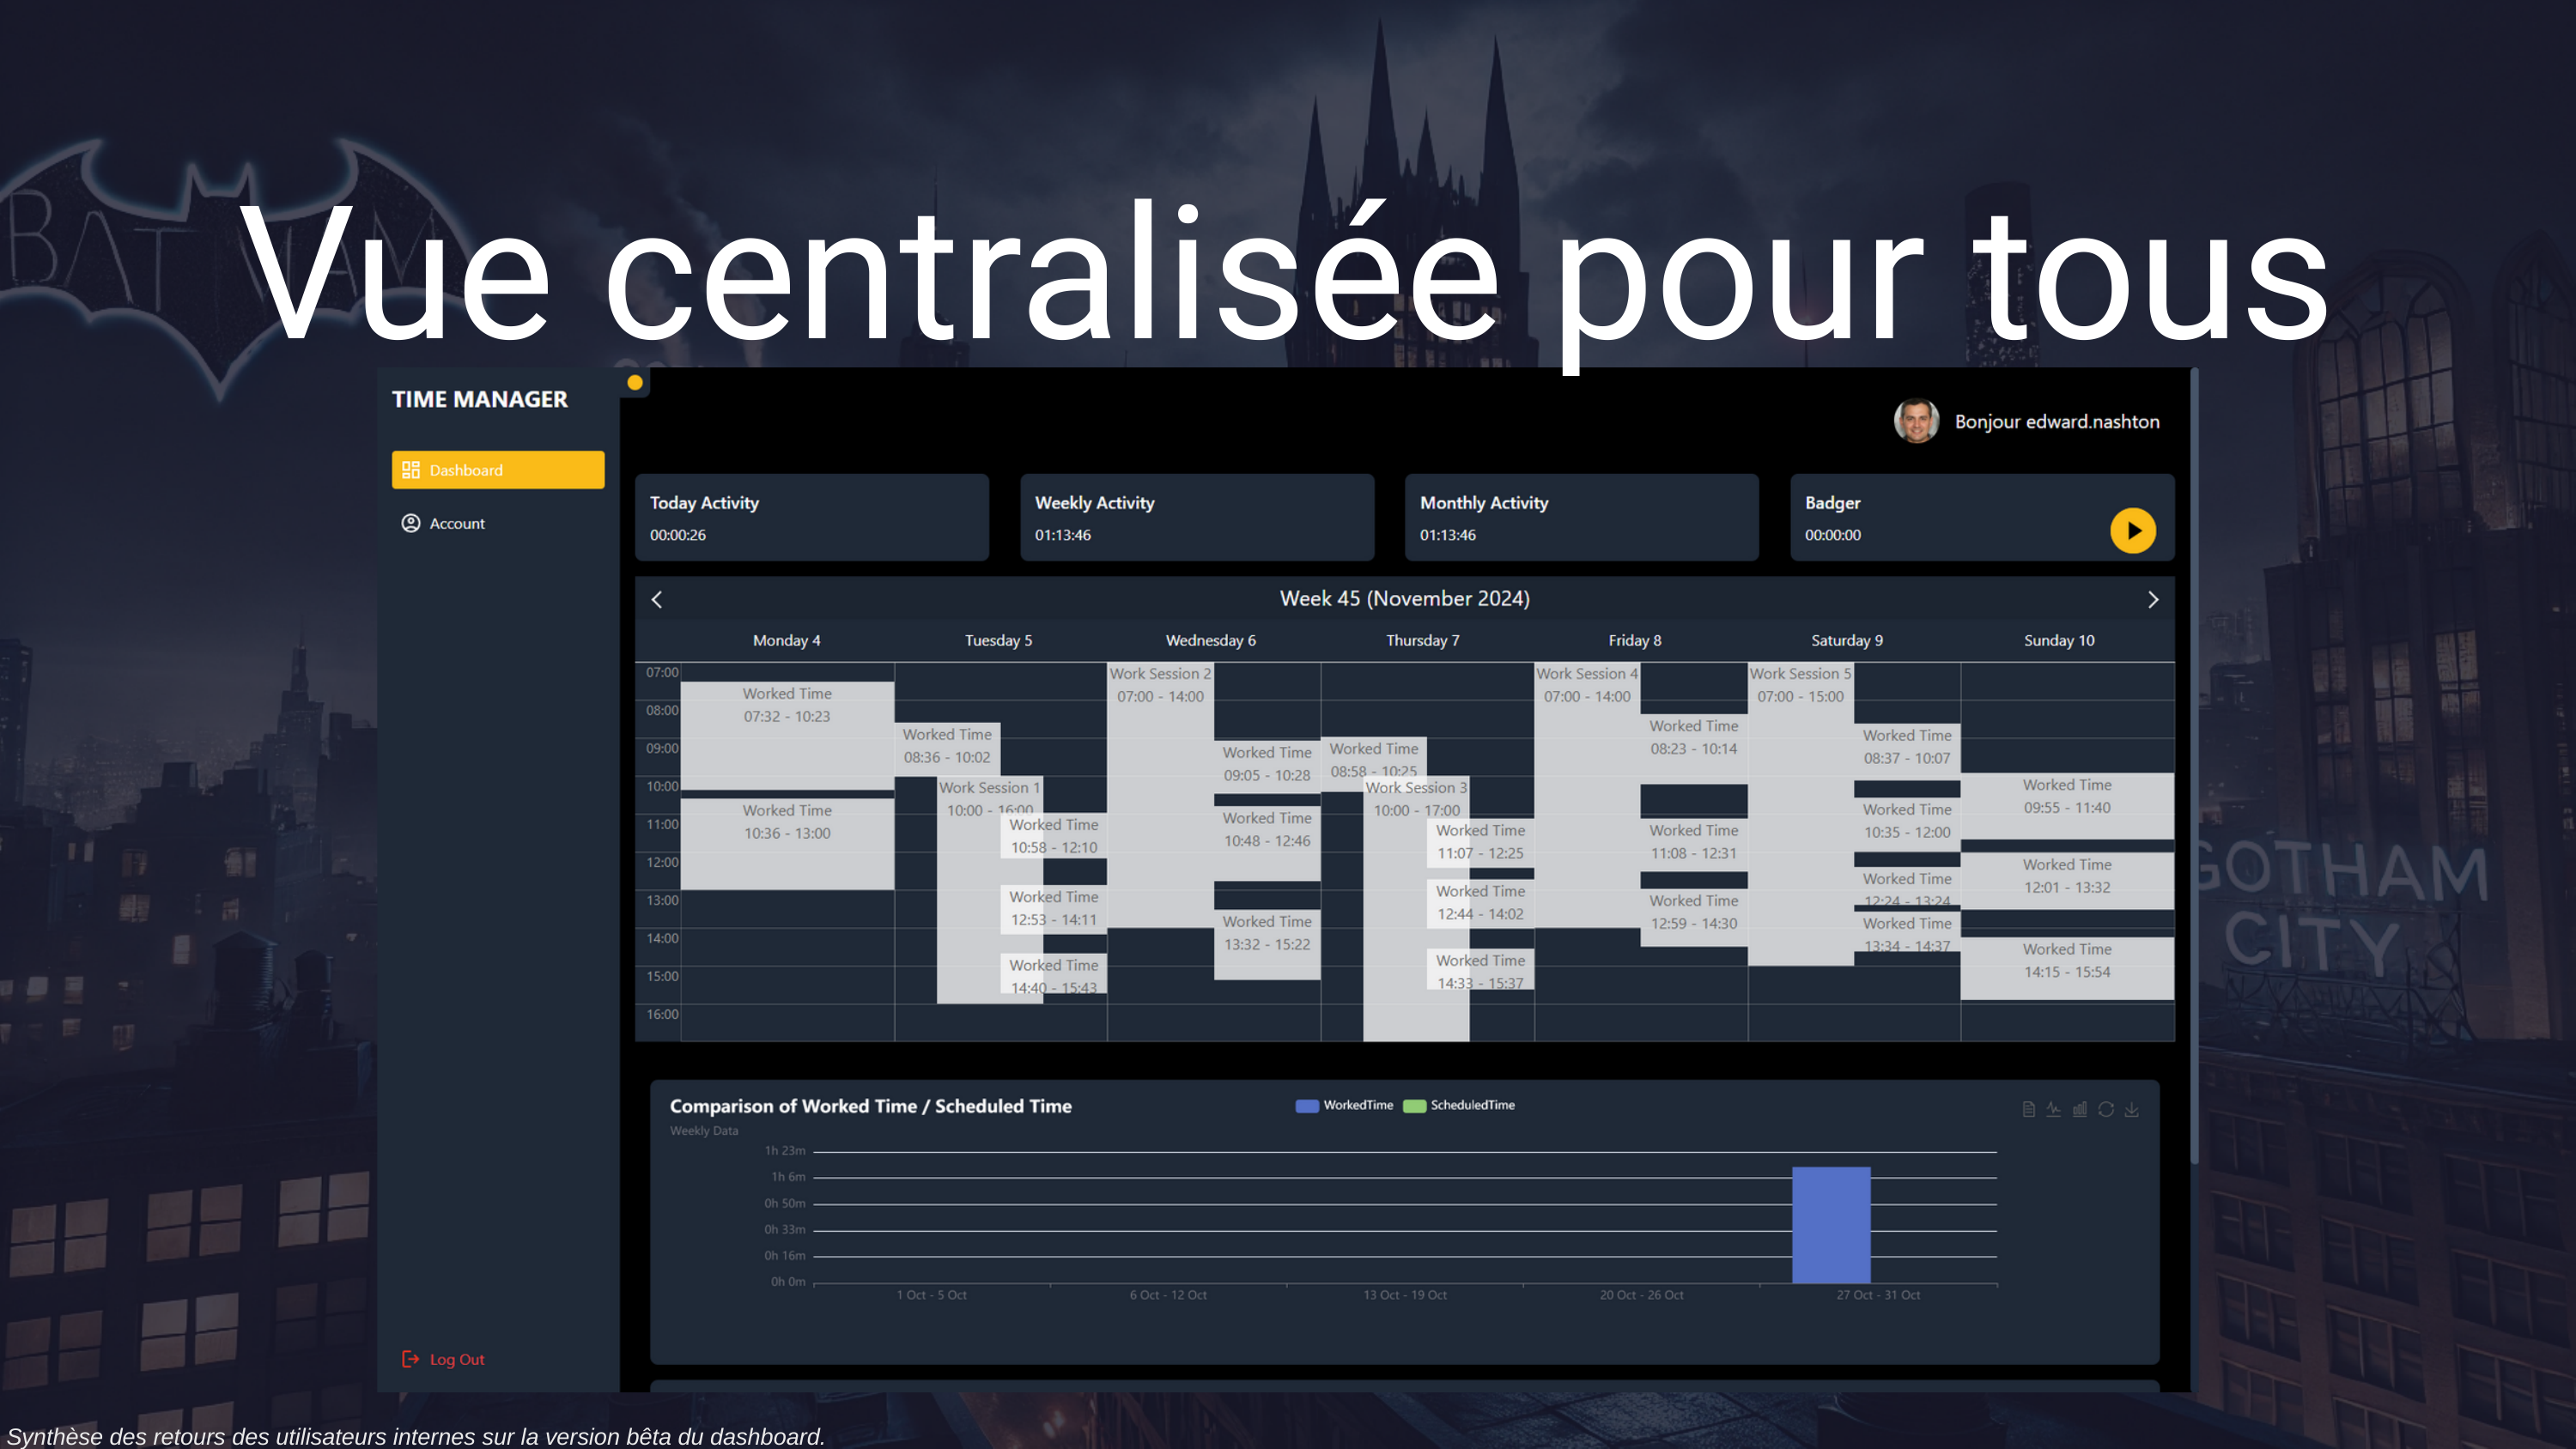

Vue centralisée pour tous

 Synthèse des retours des utilisateurs internes sur la version bêta du dashboard.